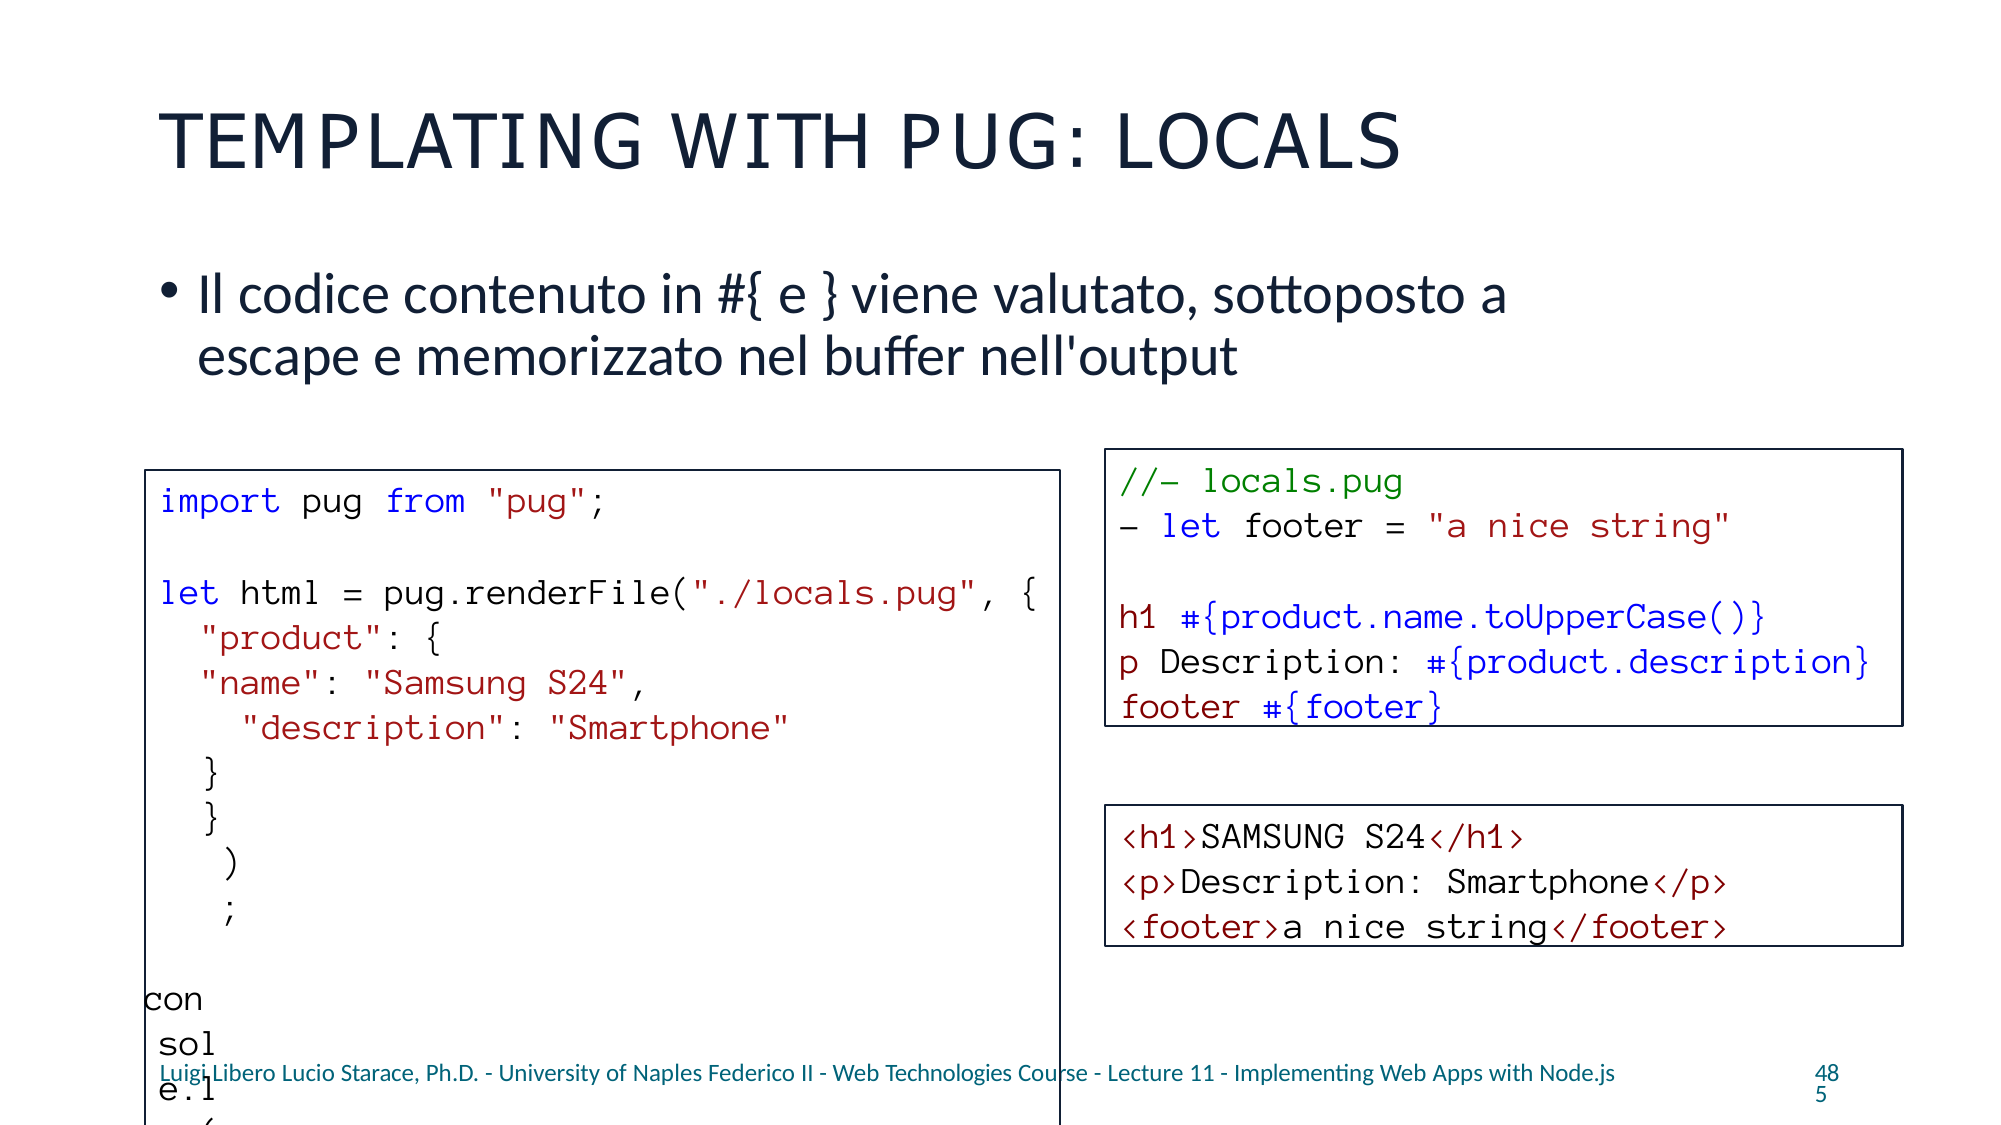

# TEMPLATING WITH PUG: LOCALS
Il codice contenuto in #{ e } viene valutato, sottoposto a escape e memorizzato nel buffer nell'output
//- locals.pug
- let footer = "a nice string"

h1 #{product.name.toUpperCase()}
p Description: #{product.description} footer #{footer}
import pug from "pug";

let html = pug.renderFile("./locals.pug", { "product": {
"name": "Samsung S24", "description": "Smartphone"
}
});

console.log(html);
<h1>SAMSUNG S24</h1>
<p>Description: Smartphone</p>
<footer>a nice string</footer>
Luigi Libero Lucio Starace, Ph.D. - University of Naples Federico II - Web Technologies Course - Lecture 11 - Implementing Web Apps with Node.js
485